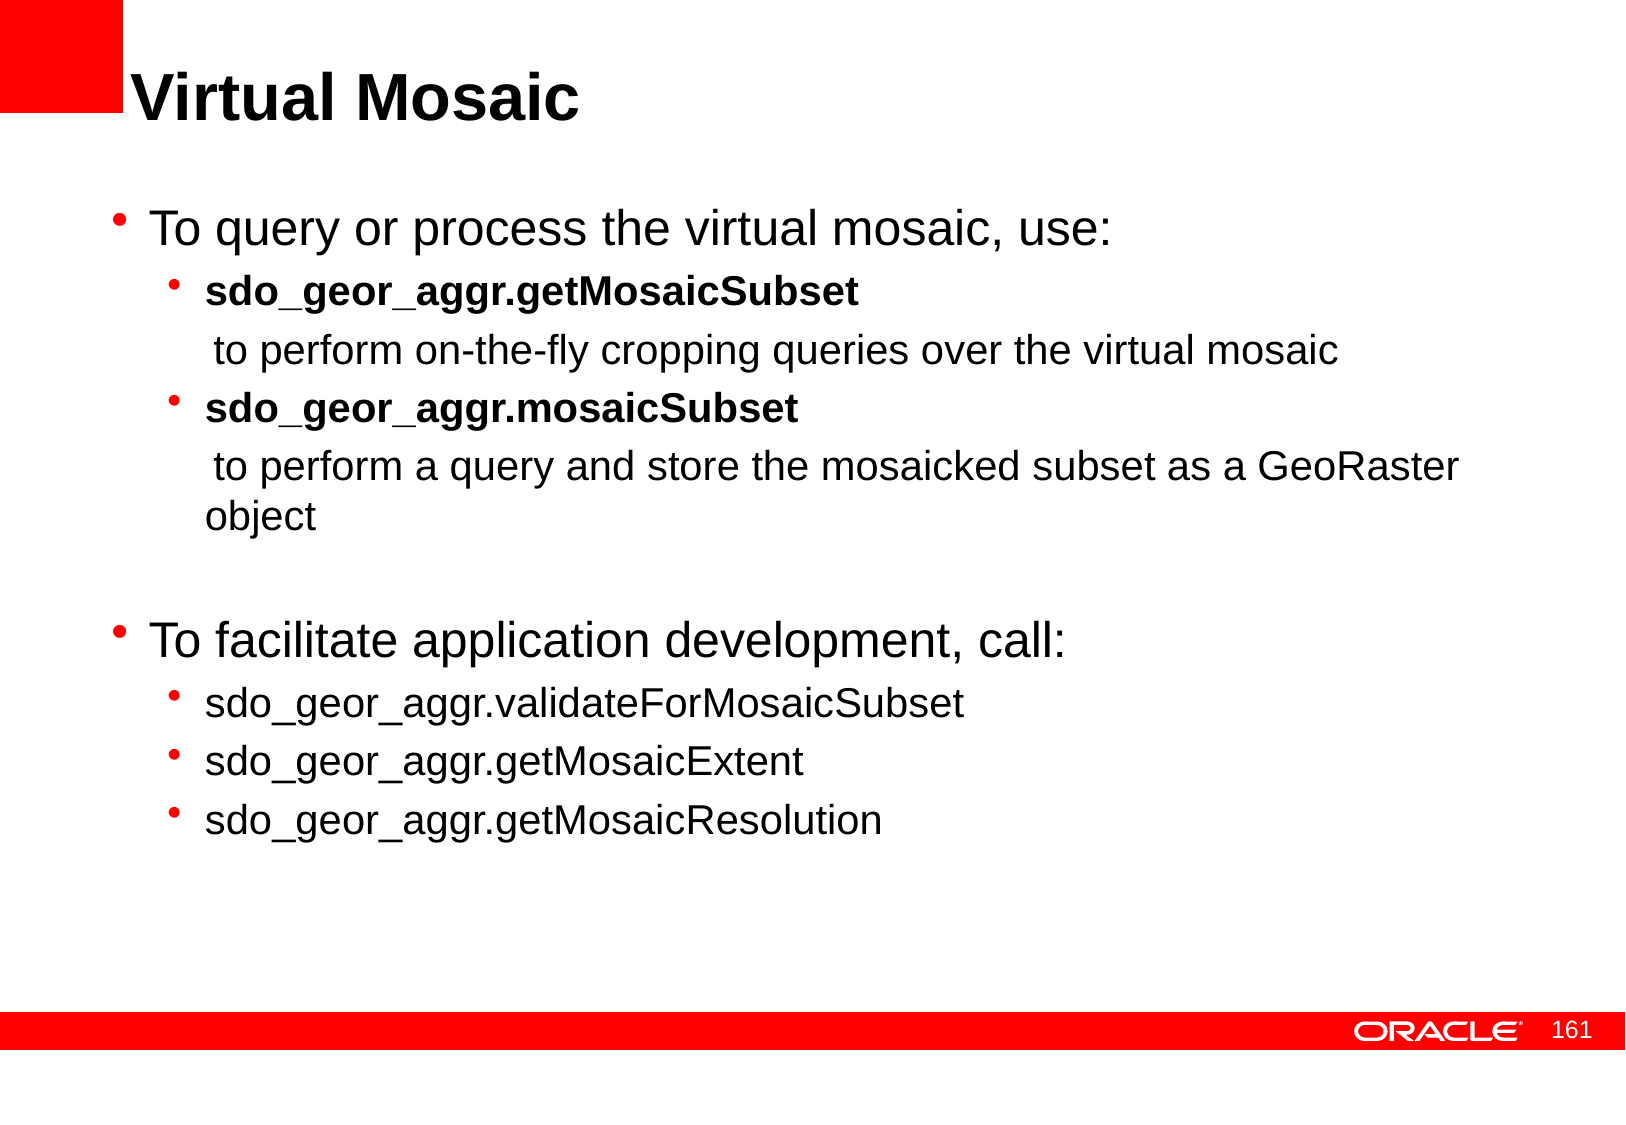

# Virtual Mosaic
To query or process the virtual mosaic, use:
sdo_geor_aggr.getMosaicSubset
    to perform on-the-fly cropping queries over the virtual mosaic
sdo_geor_aggr.mosaicSubset
    to perform a query and store the mosaicked subset as a GeoRaster object

To facilitate application development, call:
sdo_geor_aggr.validateForMosaicSubset
sdo_geor_aggr.getMosaicExtent
sdo_geor_aggr.getMosaicResolution